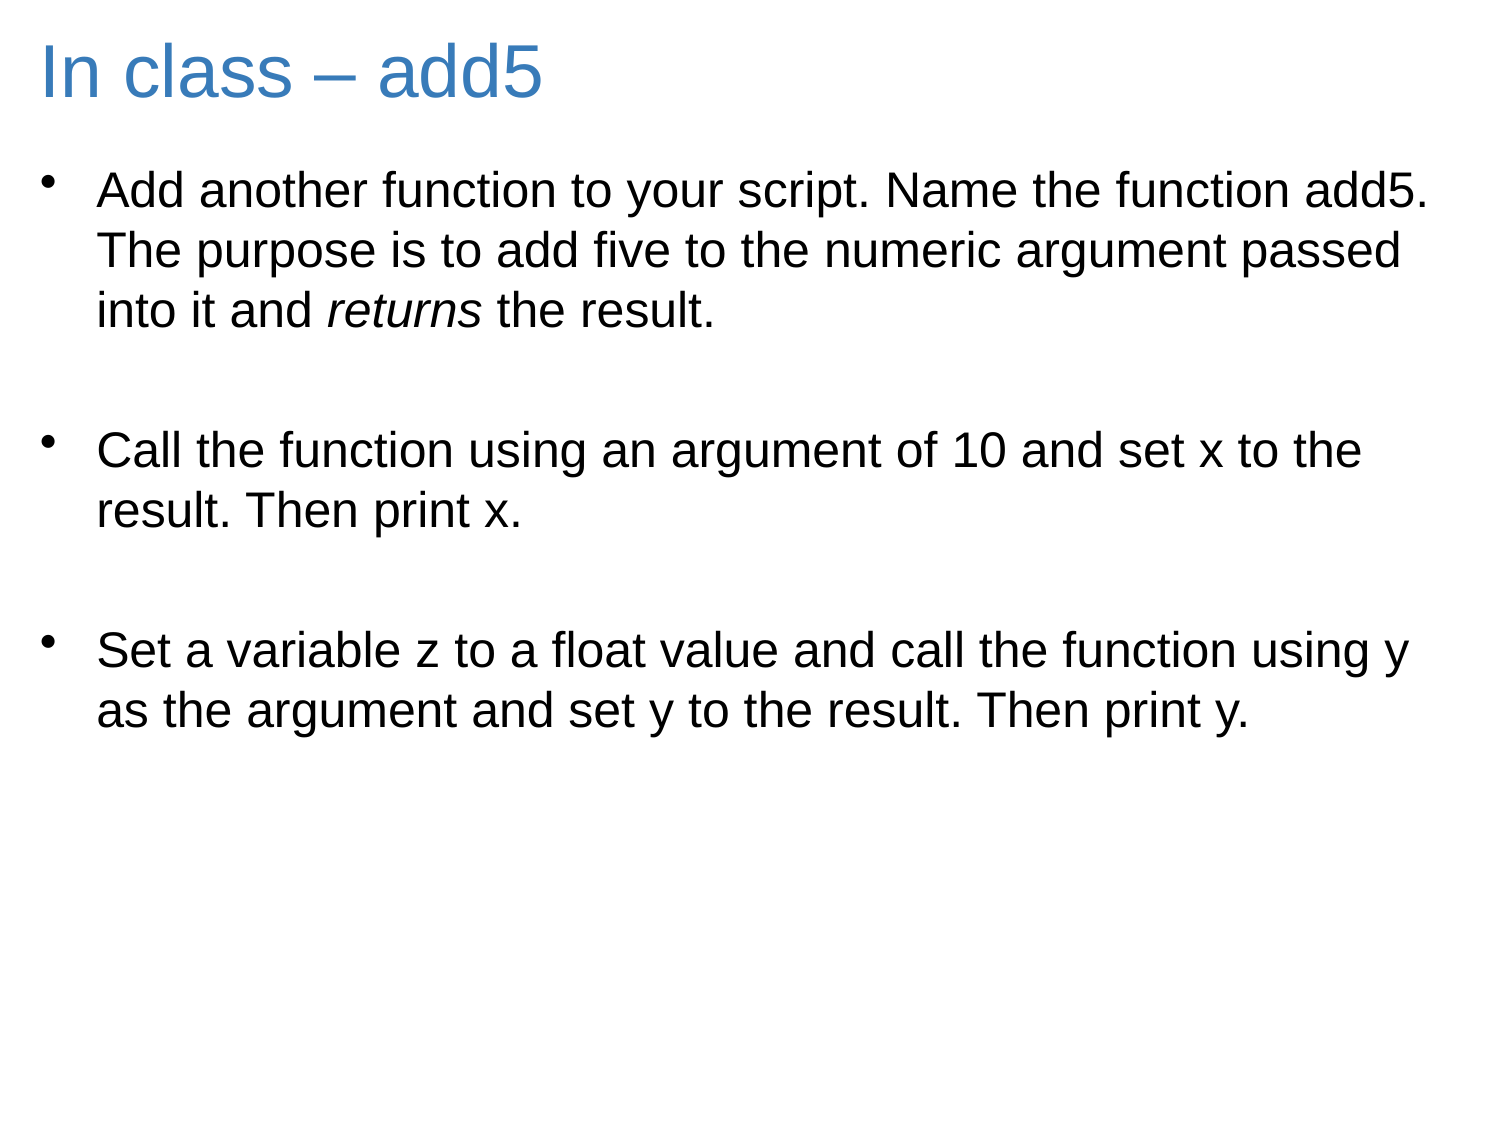

# In class – add5
Add another function to your script. Name the function add5. The purpose is to add five to the numeric argument passed into it and returns the result.

Call the function using an argument of 10 and set x to the result. Then print x.

Set a variable z to a float value and call the function using y as the argument and set y to the result. Then print y.